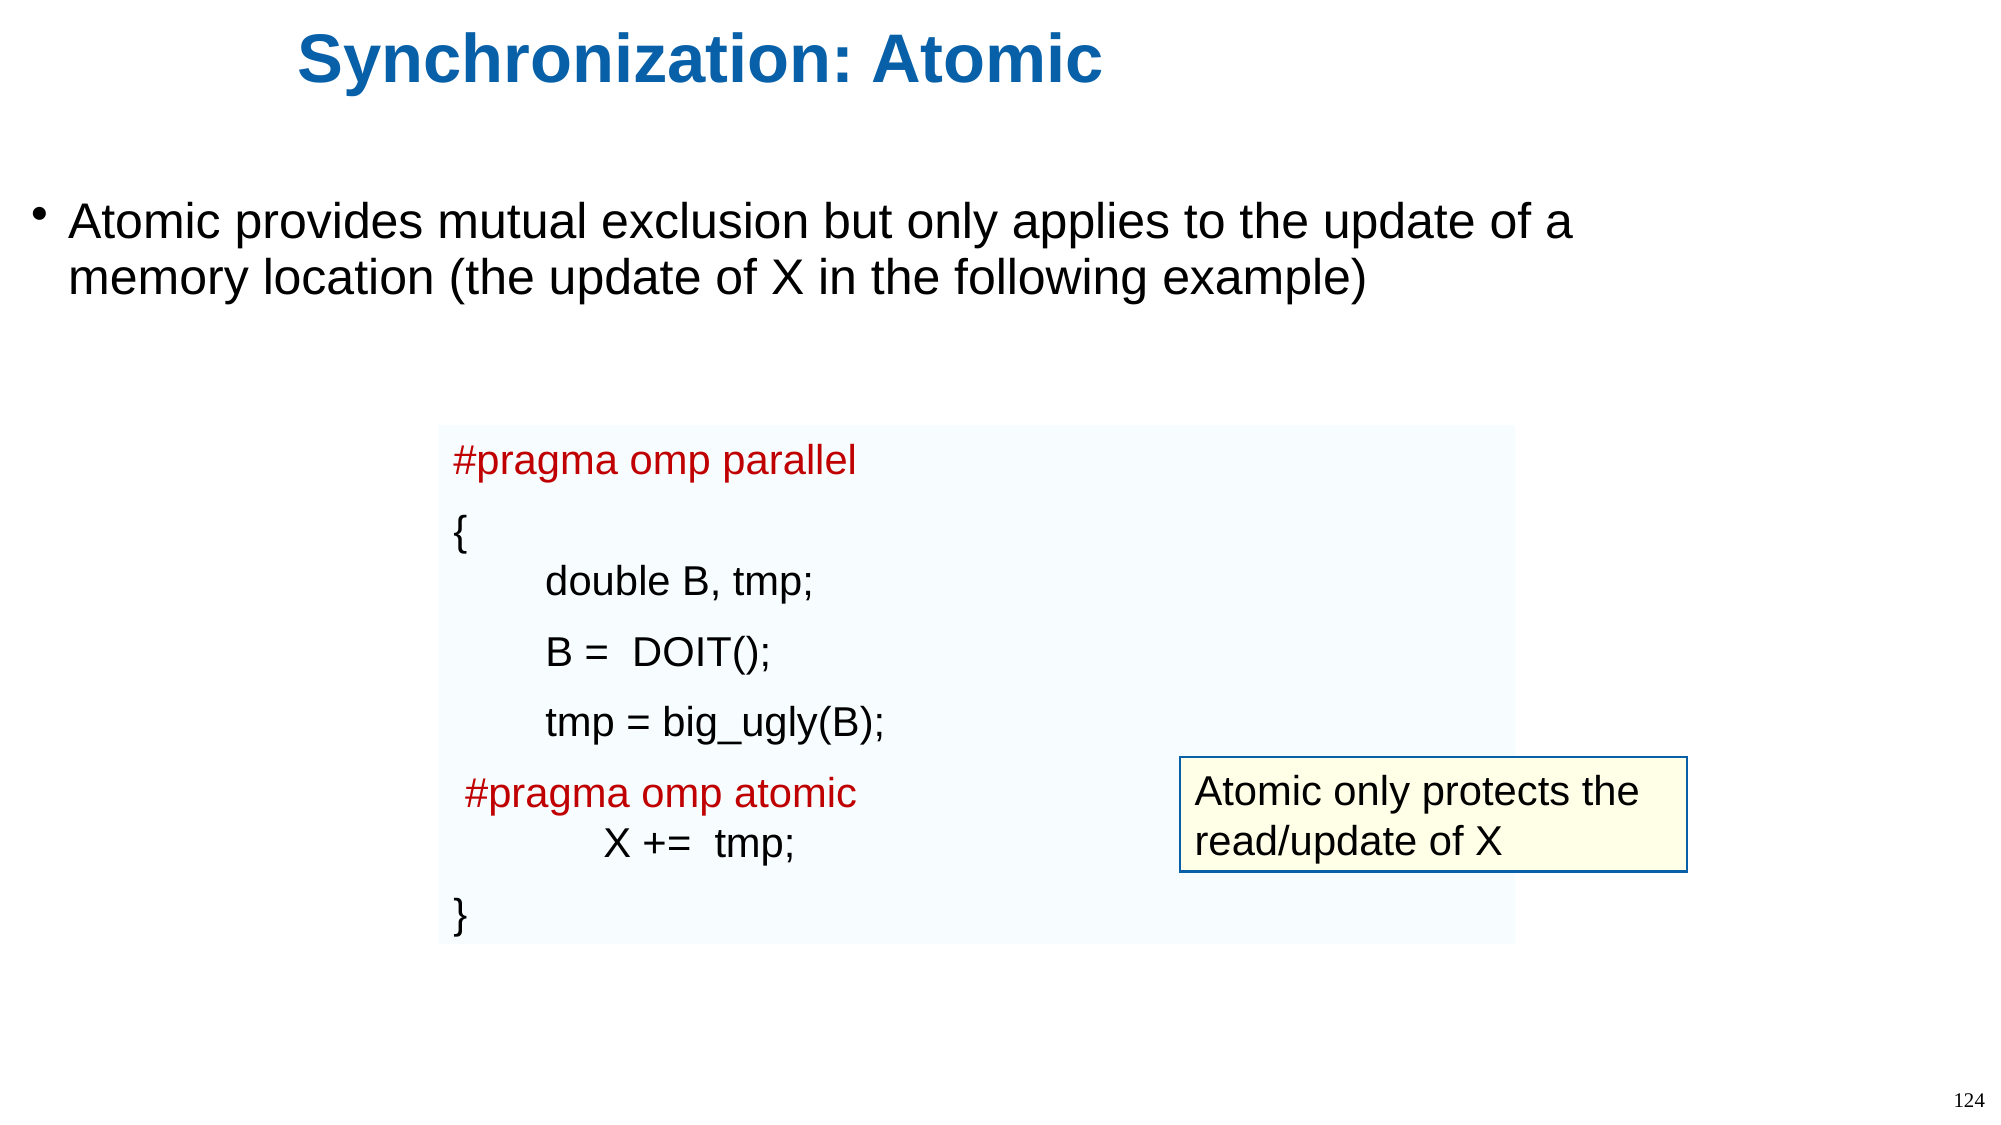

# Synchronization: Atomic
Atomic provides mutual exclusion but only applies to the update of a memory location (the update of X in the following example)
#pragma omp parallel
{
        double B, tmp;
        B =  DOIT();
        tmp = big_ugly(B);
 #pragma omp atomic
	X +=  tmp;
}
Atomic only protects the read/update of X
124